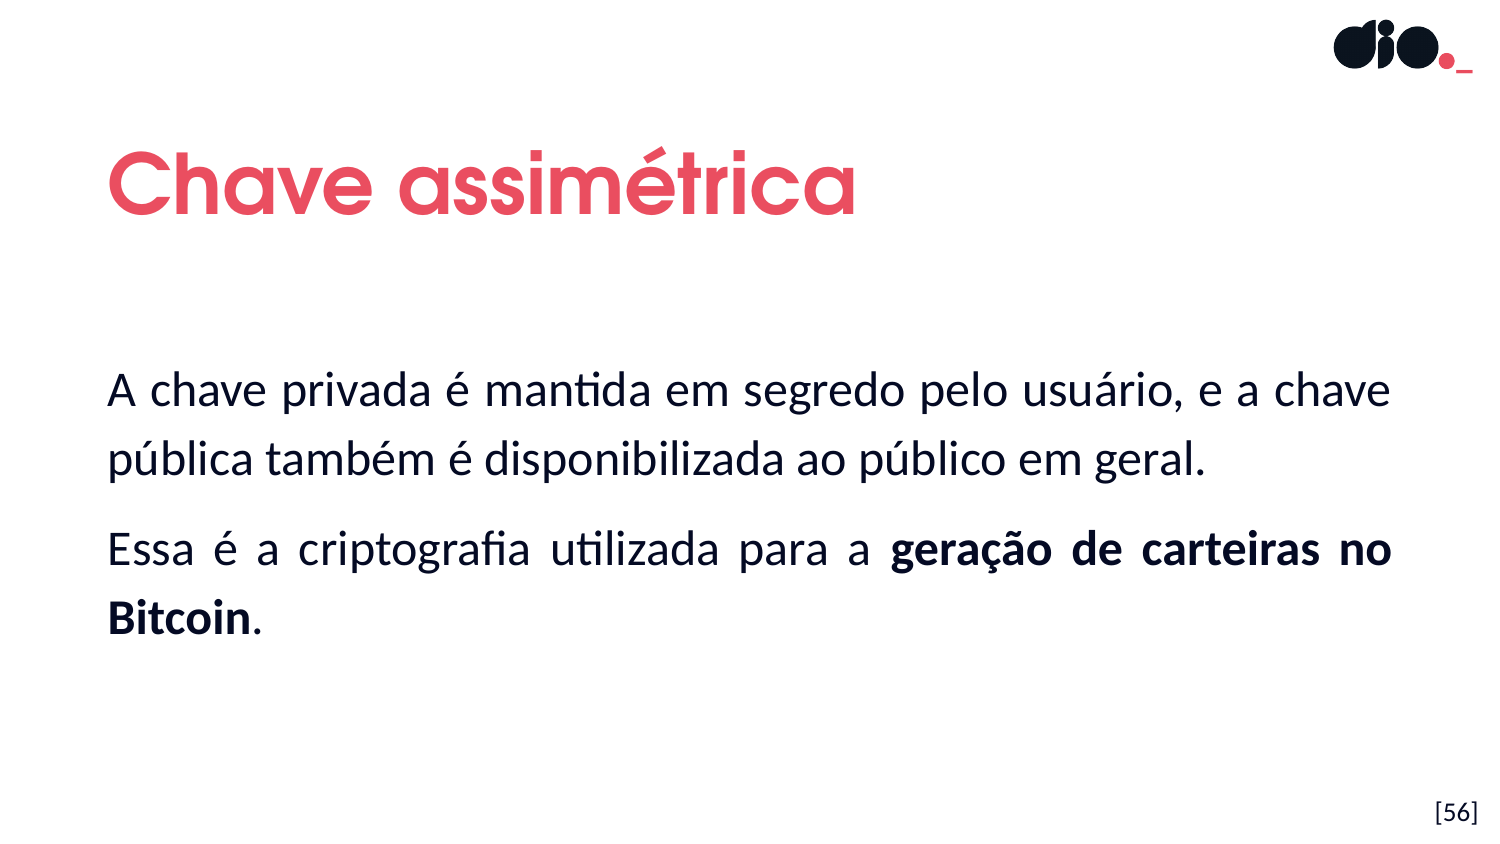

Chave assimétrica
A chave privada é mantida em segredo pelo usuário, e a chave pública também é disponibilizada ao público em geral.
Essa é a criptografia utilizada para a geração de carteiras no Bitcoin.
[56]